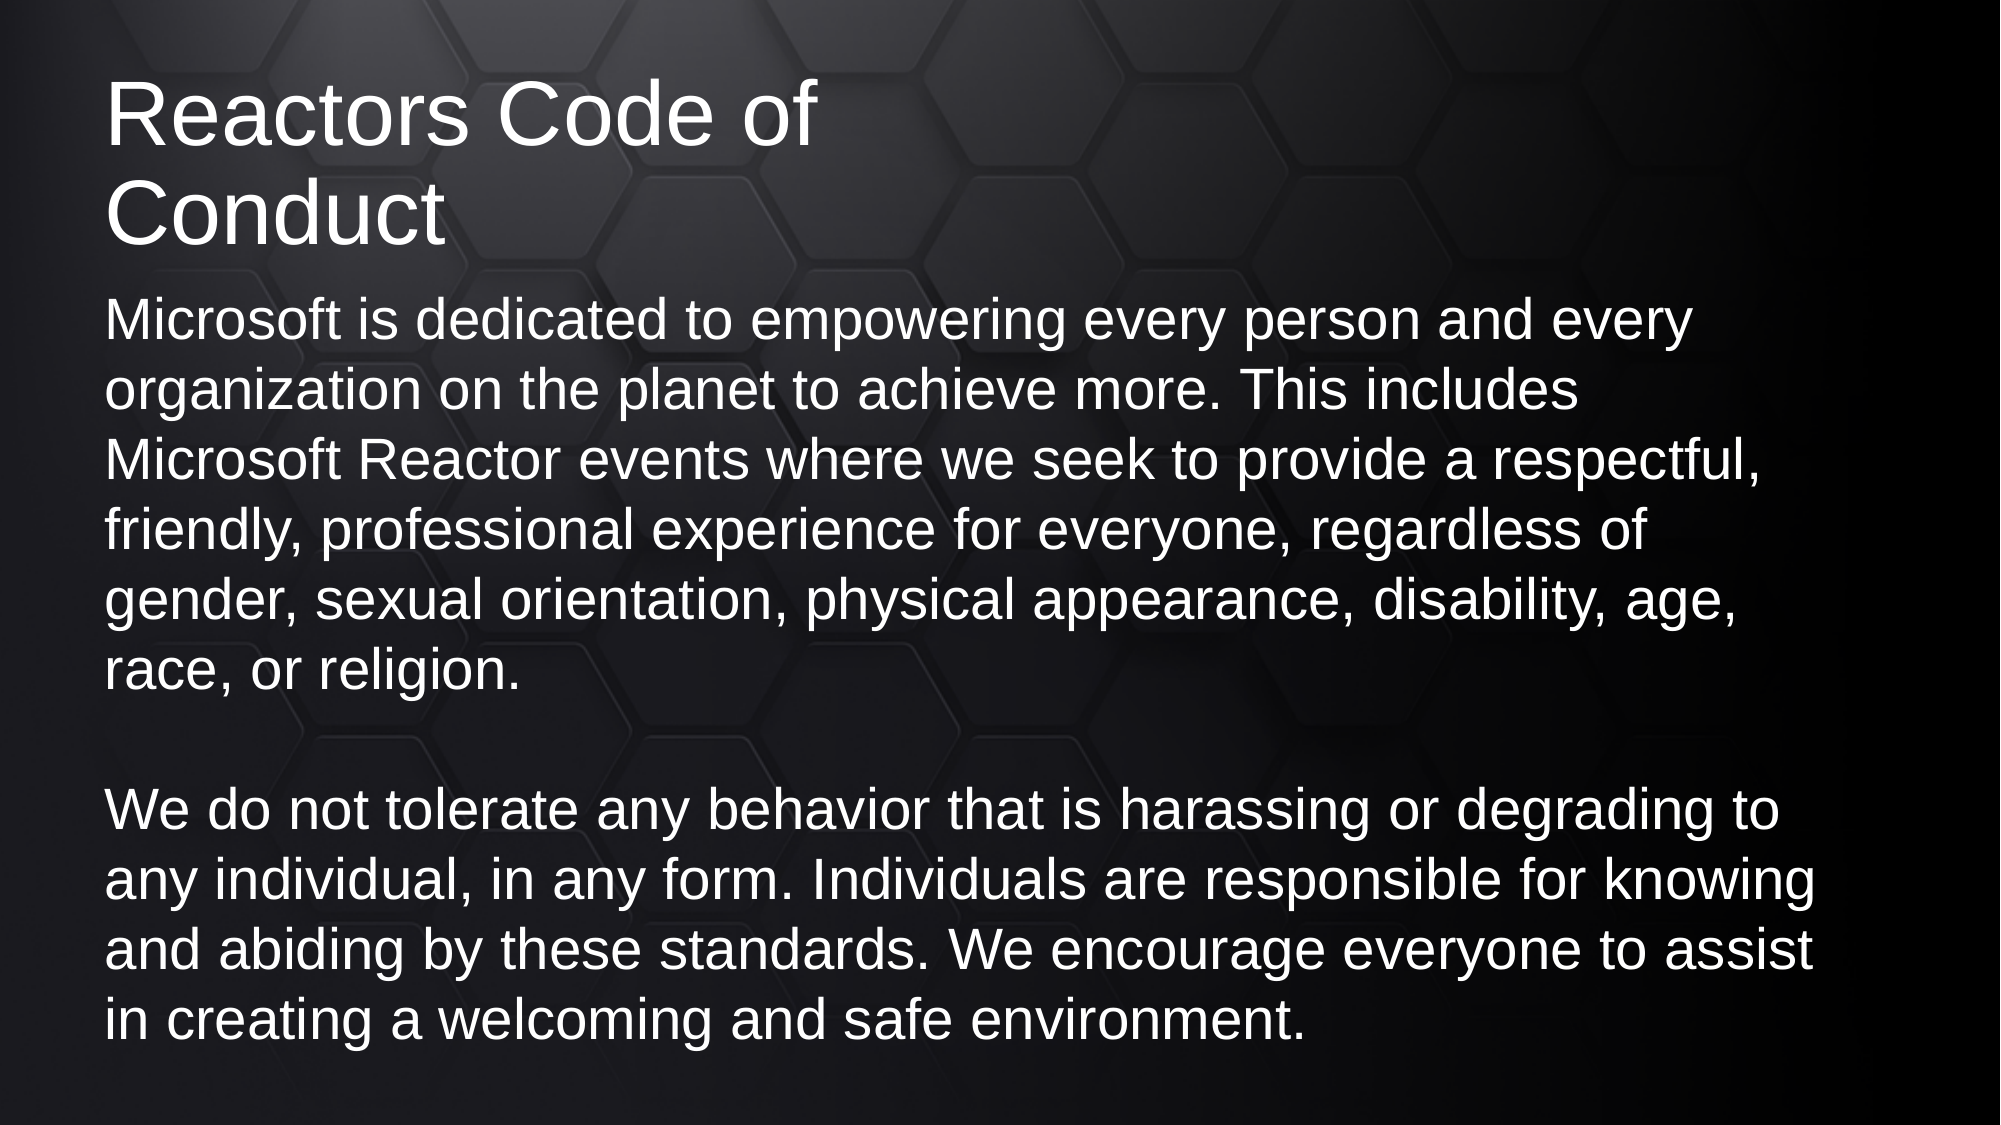

# Reactors Code of Conduct
Microsoft is dedicated to empowering every person and every organization on the planet to achieve more. This includes Microsoft Reactor events where we seek to provide a respectful, friendly, professional experience for everyone, regardless of gender, sexual orientation, physical appearance, disability, age, race, or religion.  
 
We do not tolerate any behavior that is harassing or degrading to any individual, in any form. Individuals are responsible for knowing and abiding by these standards. We encourage everyone to assist in creating a welcoming and safe environment.